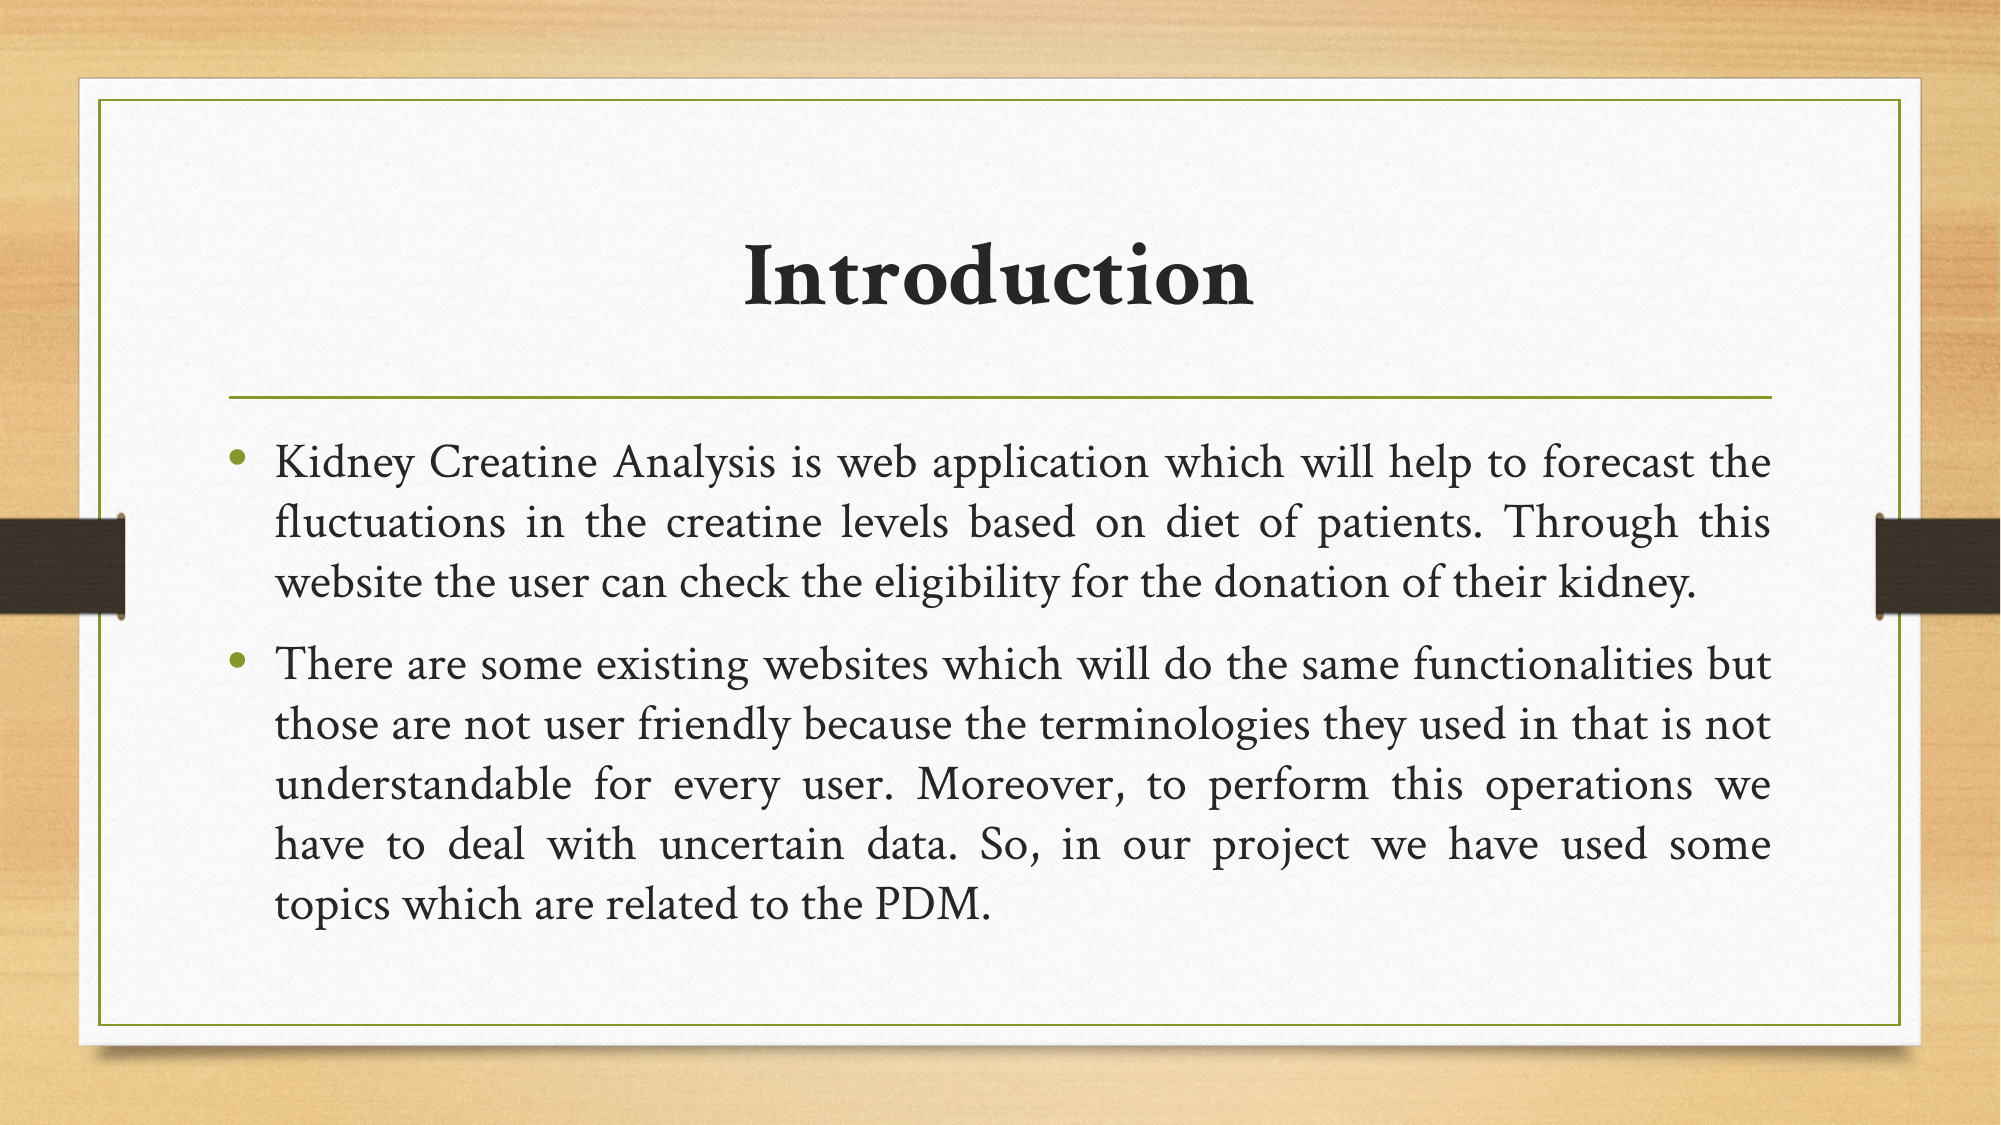

# Introduction
Kidney Creatine Analysis is web application which will help to forecast the fluctuations in the creatine levels based on diet of patients. Through this website the user can check the eligibility for the donation of their kidney.
There are some existing websites which will do the same functionalities but those are not user friendly because the terminologies they used in that is not understandable for every user. Moreover, to perform this operations we have to deal with uncertain data. So, in our project we have used some topics which are related to the PDM.